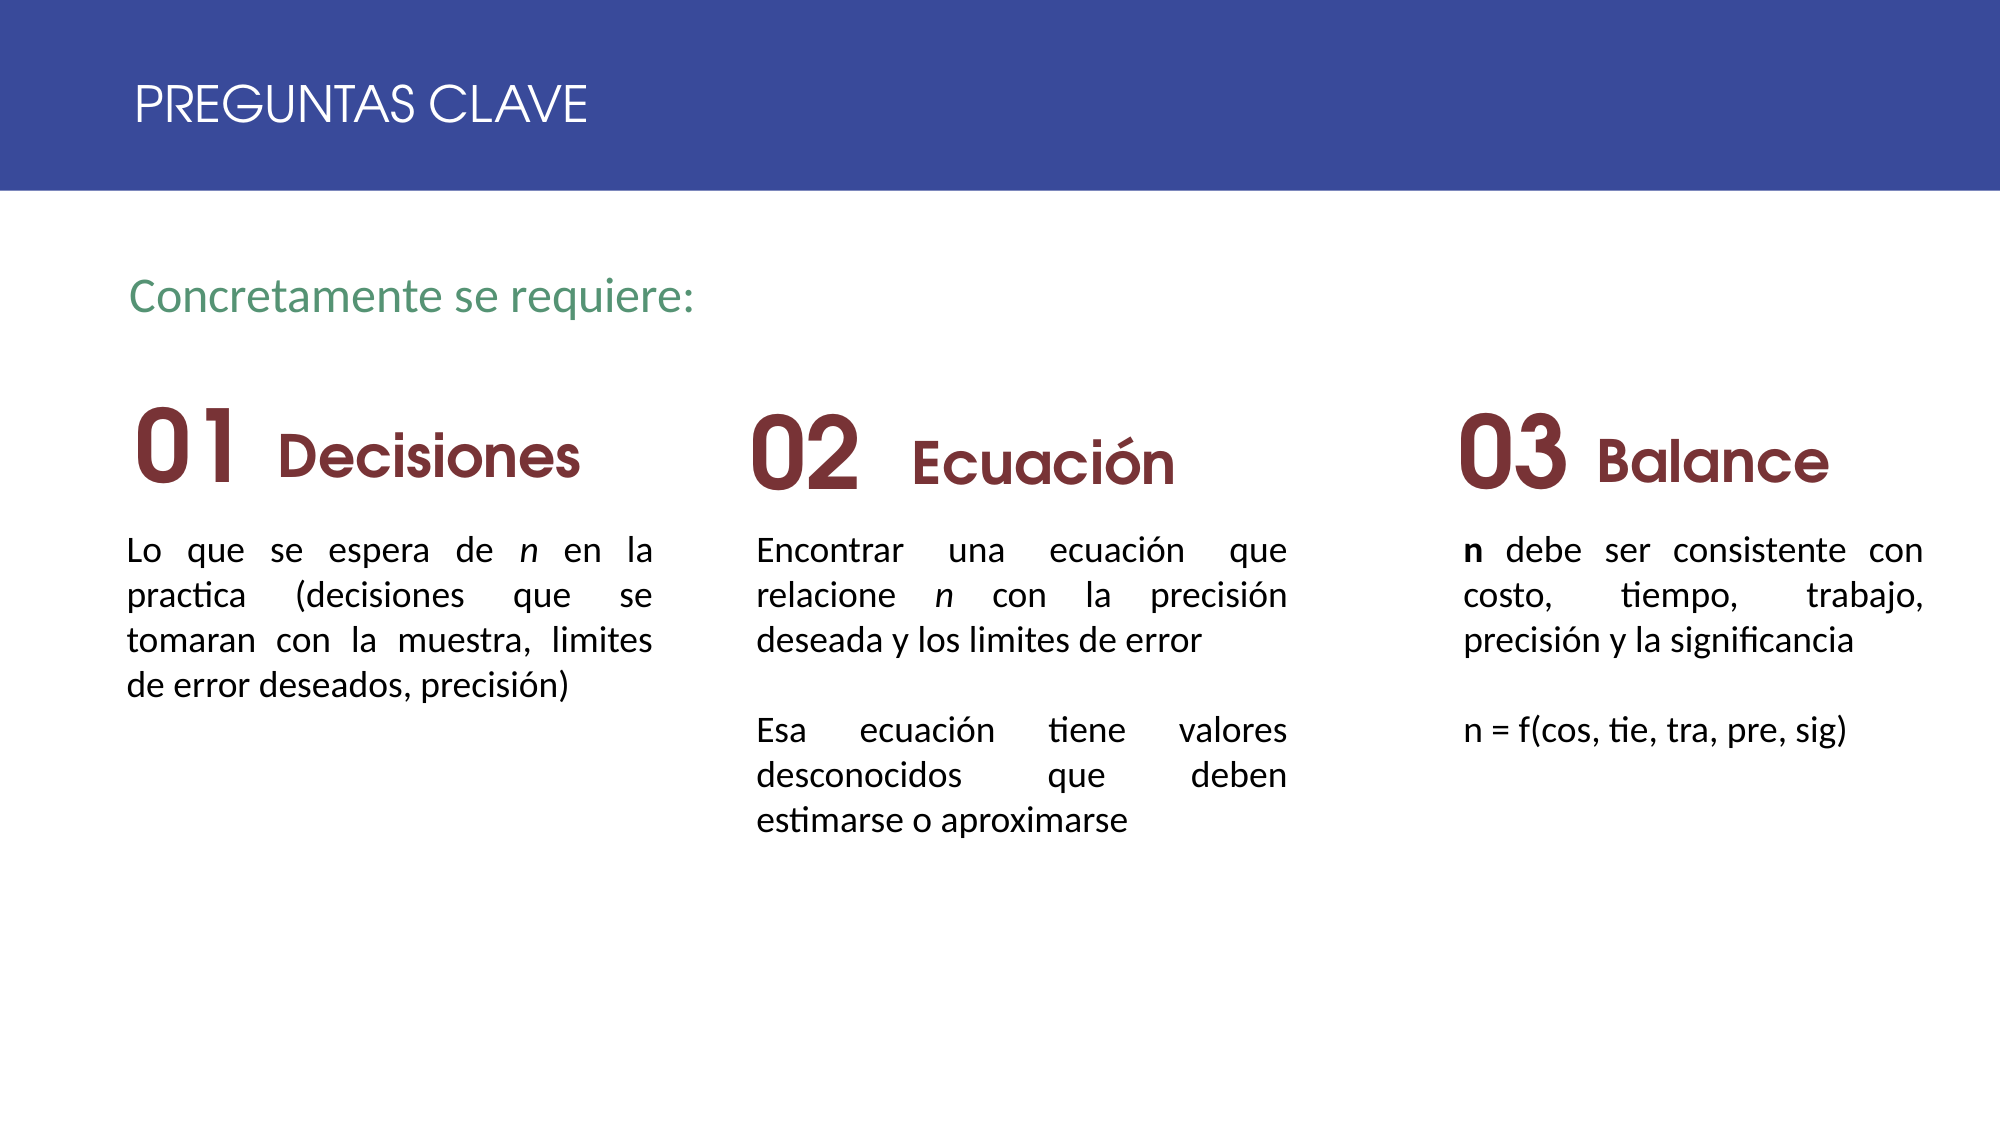

PREGUNTAS CLAVE
Concretamente se requiere:
01
03
02
Decisiones
Balance
Ecuación
Lo que se espera de n en la practica (decisiones que se tomaran con la muestra, limites de error deseados, precisión)
Encontrar una ecuación que relacione n con la precisión deseada y los limites de error

Esa ecuación tiene valores desconocidos que deben estimarse o aproximarse

n debe ser consistente con costo, tiempo, trabajo, precisión y la significancia

n = f(cos, tie, tra, pre, sig)